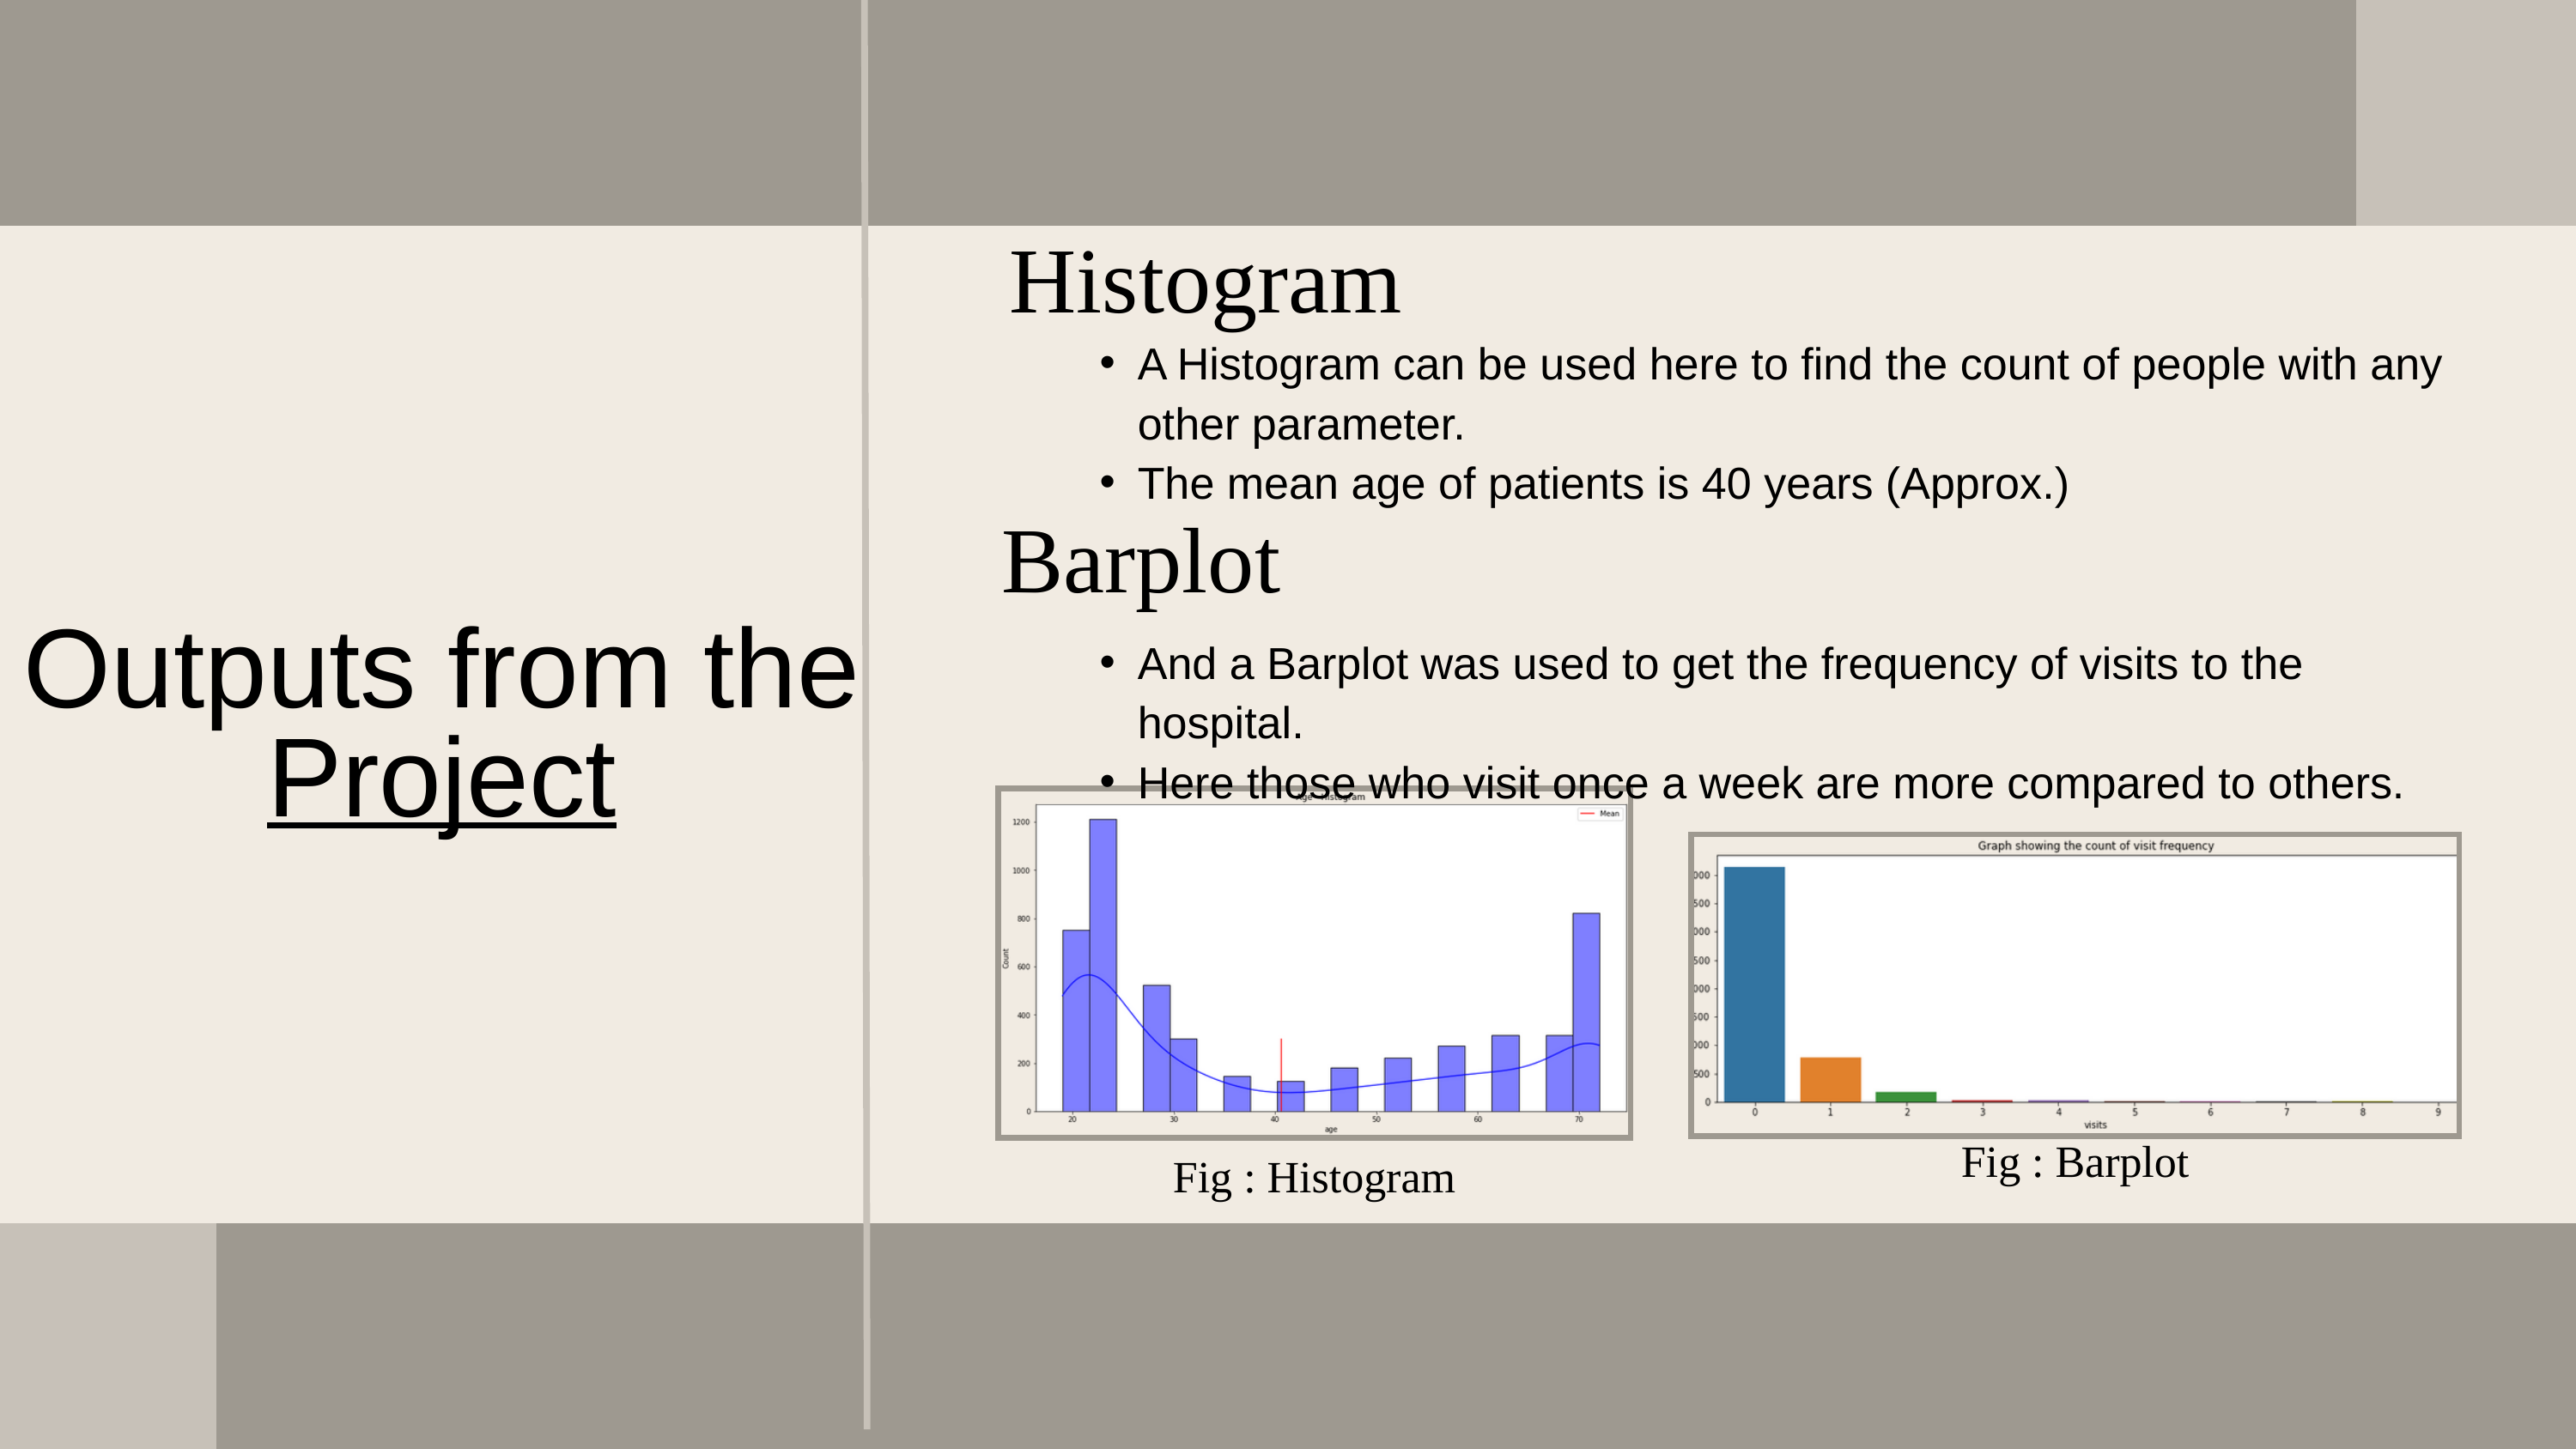

Histogram
A Histogram can be used here to find the count of people with any other parameter.
The mean age of patients is 40 years (Approx.)

And a Barplot was used to get the frequency of visits to the hospital.
Here those who visit once a week are more compared to others.
Barplot
Outputs from the Project

Fig : Barplot
Fig : Histogram